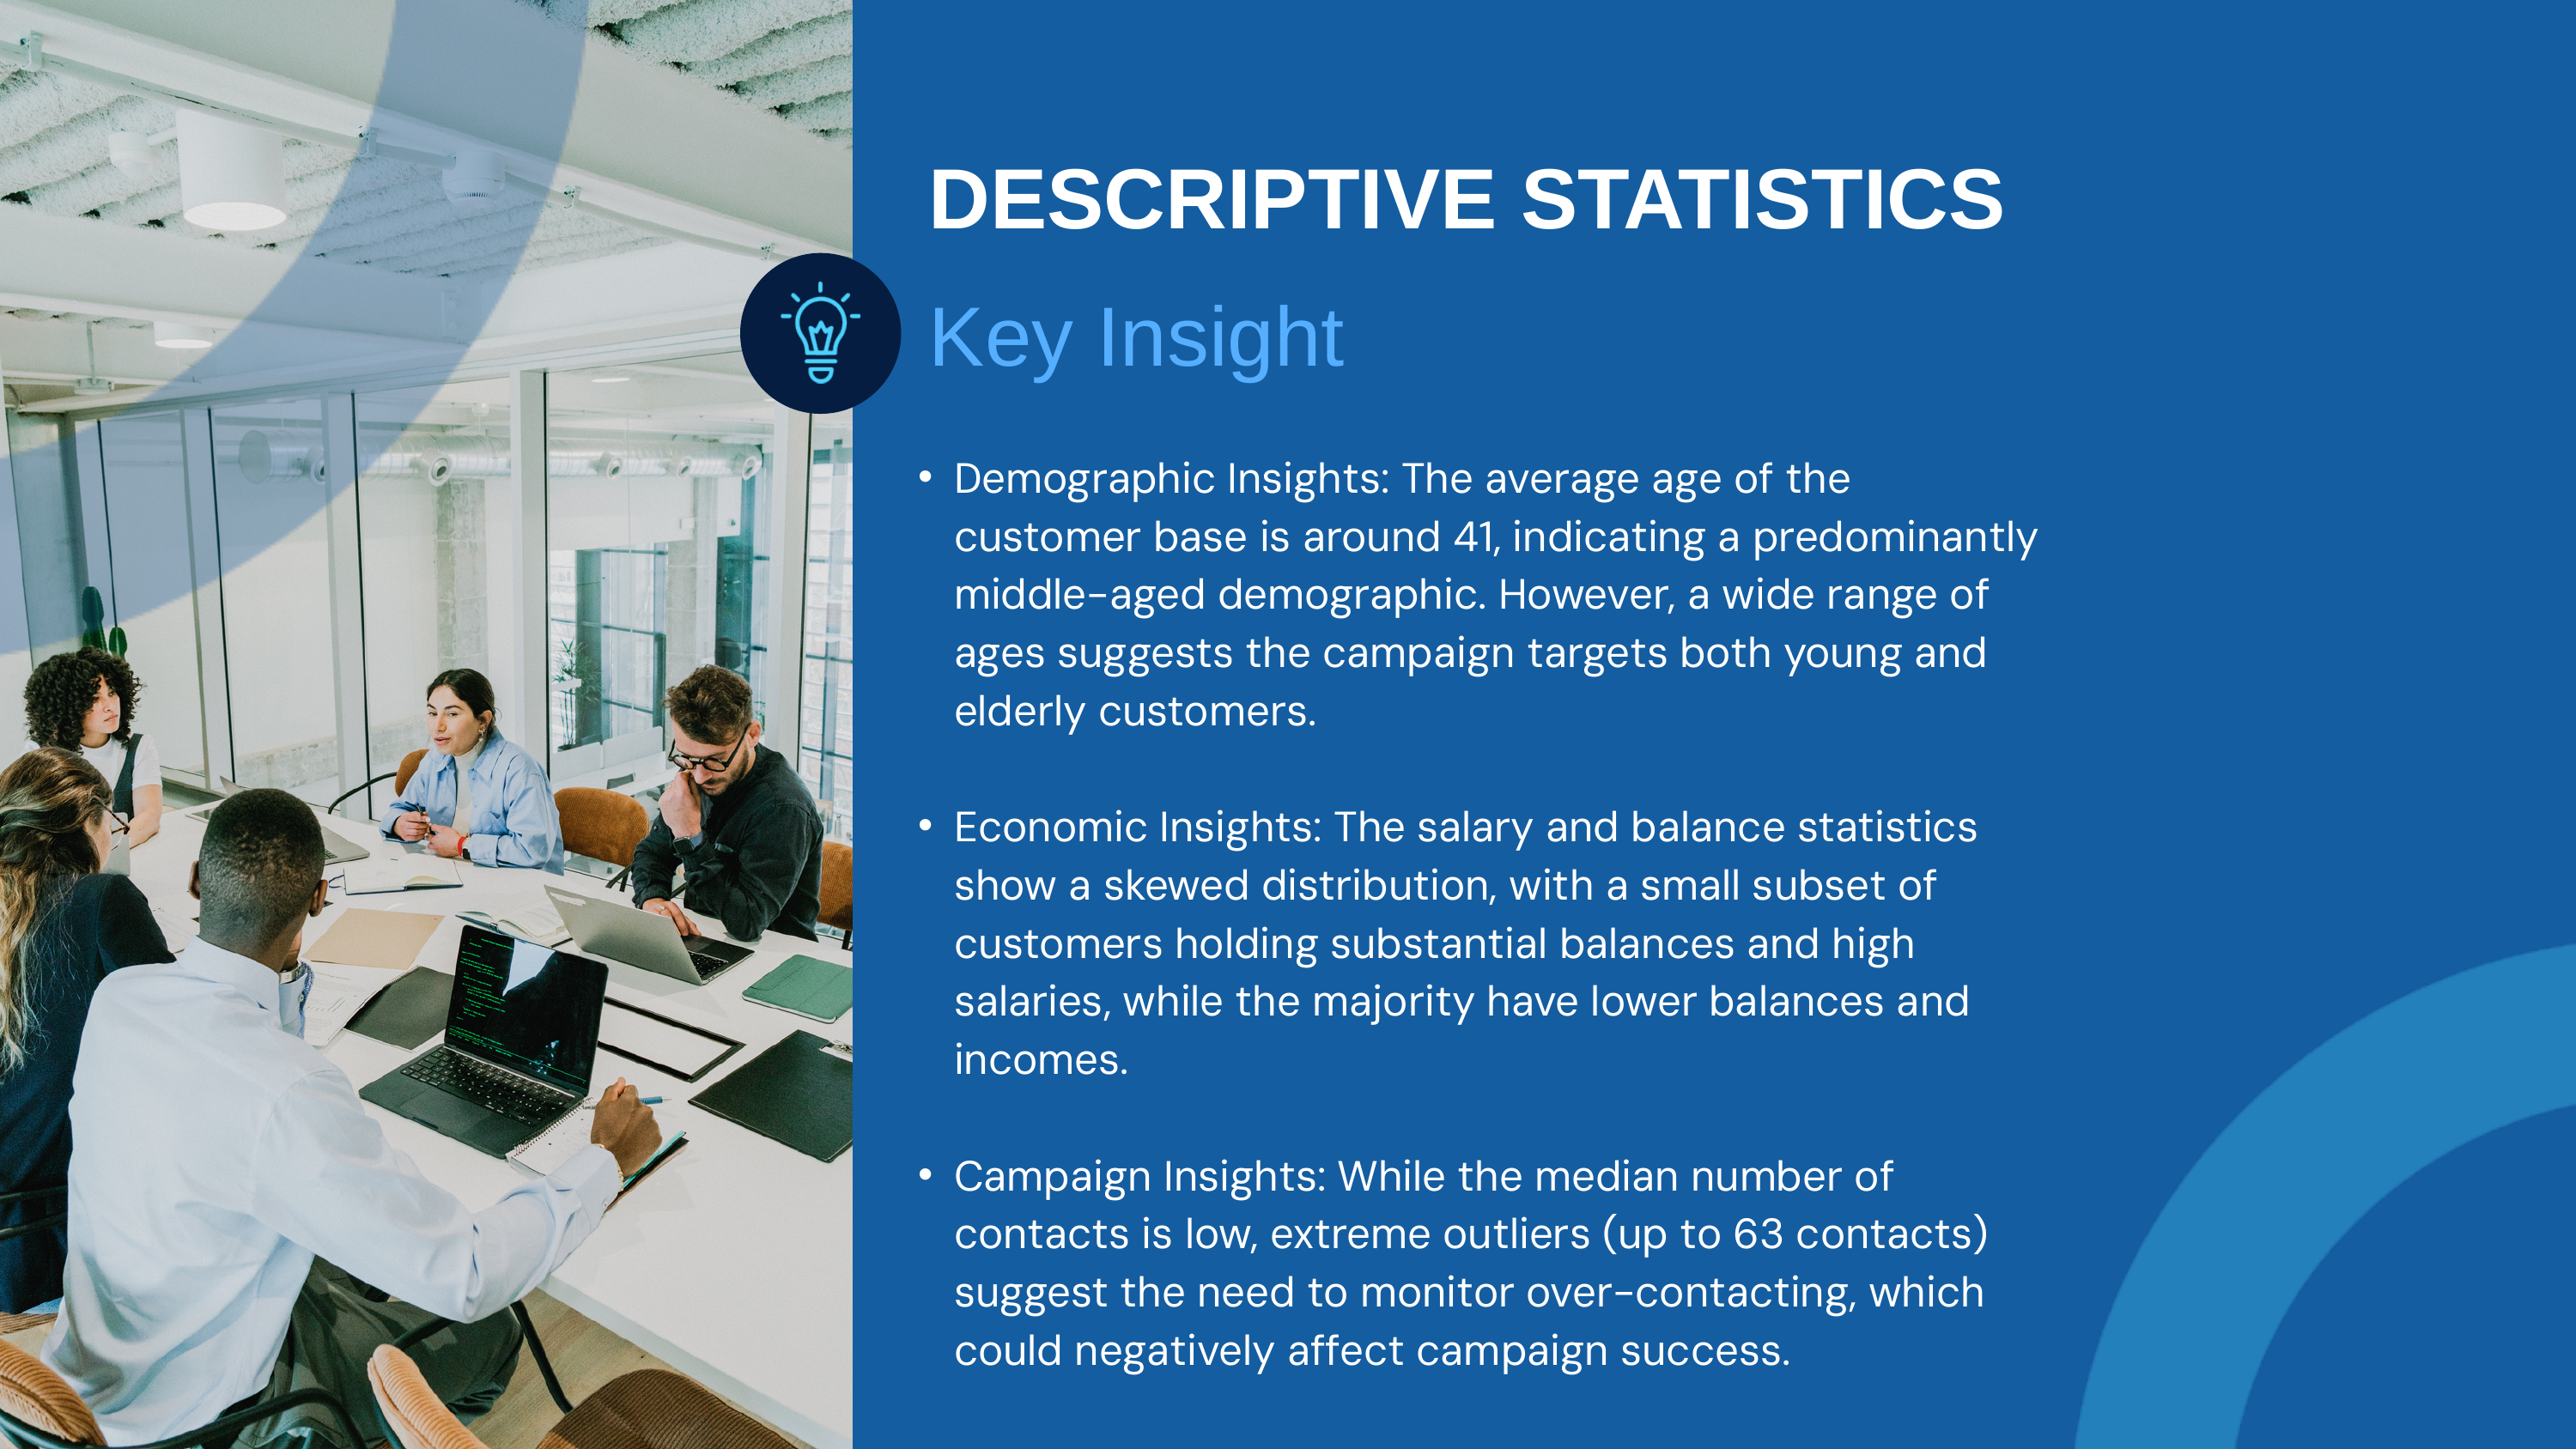

DESCRIPTIVE STATISTICS

Key Insight

Demographic Insights: The average age of the customer base is around 41, indicating a predominantly middle-aged demographic. However, a wide range of ages suggests the campaign targets both young and elderly customers.

Economic Insights: The salary and balance statistics show a skewed distribution, with a small subset of customers holding substantial balances and high salaries, while the majority have lower balances and incomes.

Campaign Insights: While the median number of contacts is low, extreme outliers (up to 63 contacts) suggest the need to monitor over-contacting, which could negatively affect campaign success.